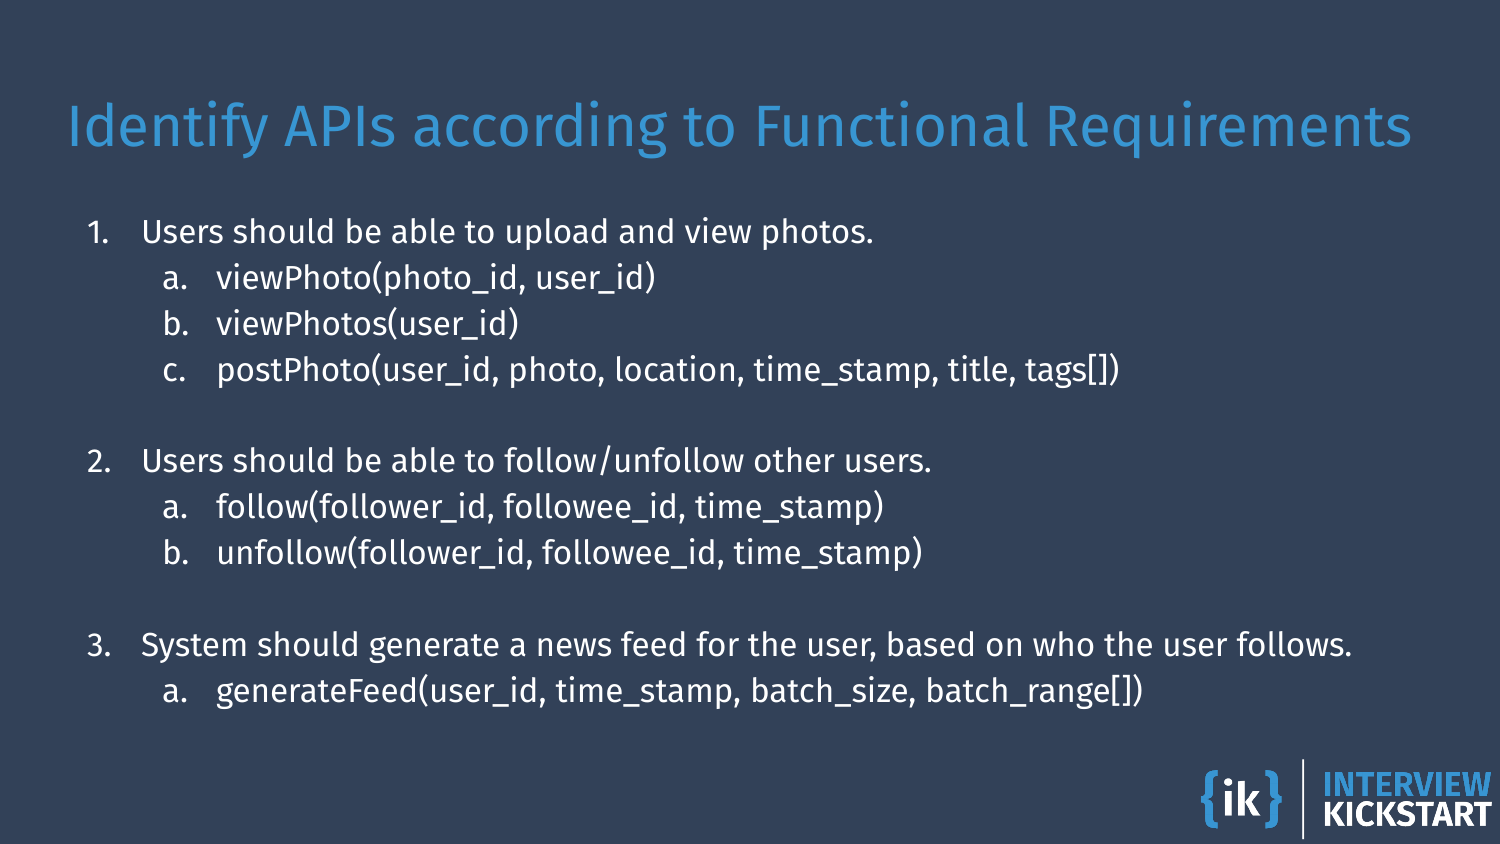

# Identify APIs according to Functional Requirements
Users should be able to upload and view photos.
viewPhoto(photo_id, user_id)
viewPhotos(user_id)
postPhoto(user_id, photo, location, time_stamp, title, tags[])
Users should be able to follow/unfollow other users.
follow(follower_id, followee_id, time_stamp)
unfollow(follower_id, followee_id, time_stamp)
System should generate a news feed for the user, based on who the user follows.
generateFeed(user_id, time_stamp, batch_size, batch_range[])